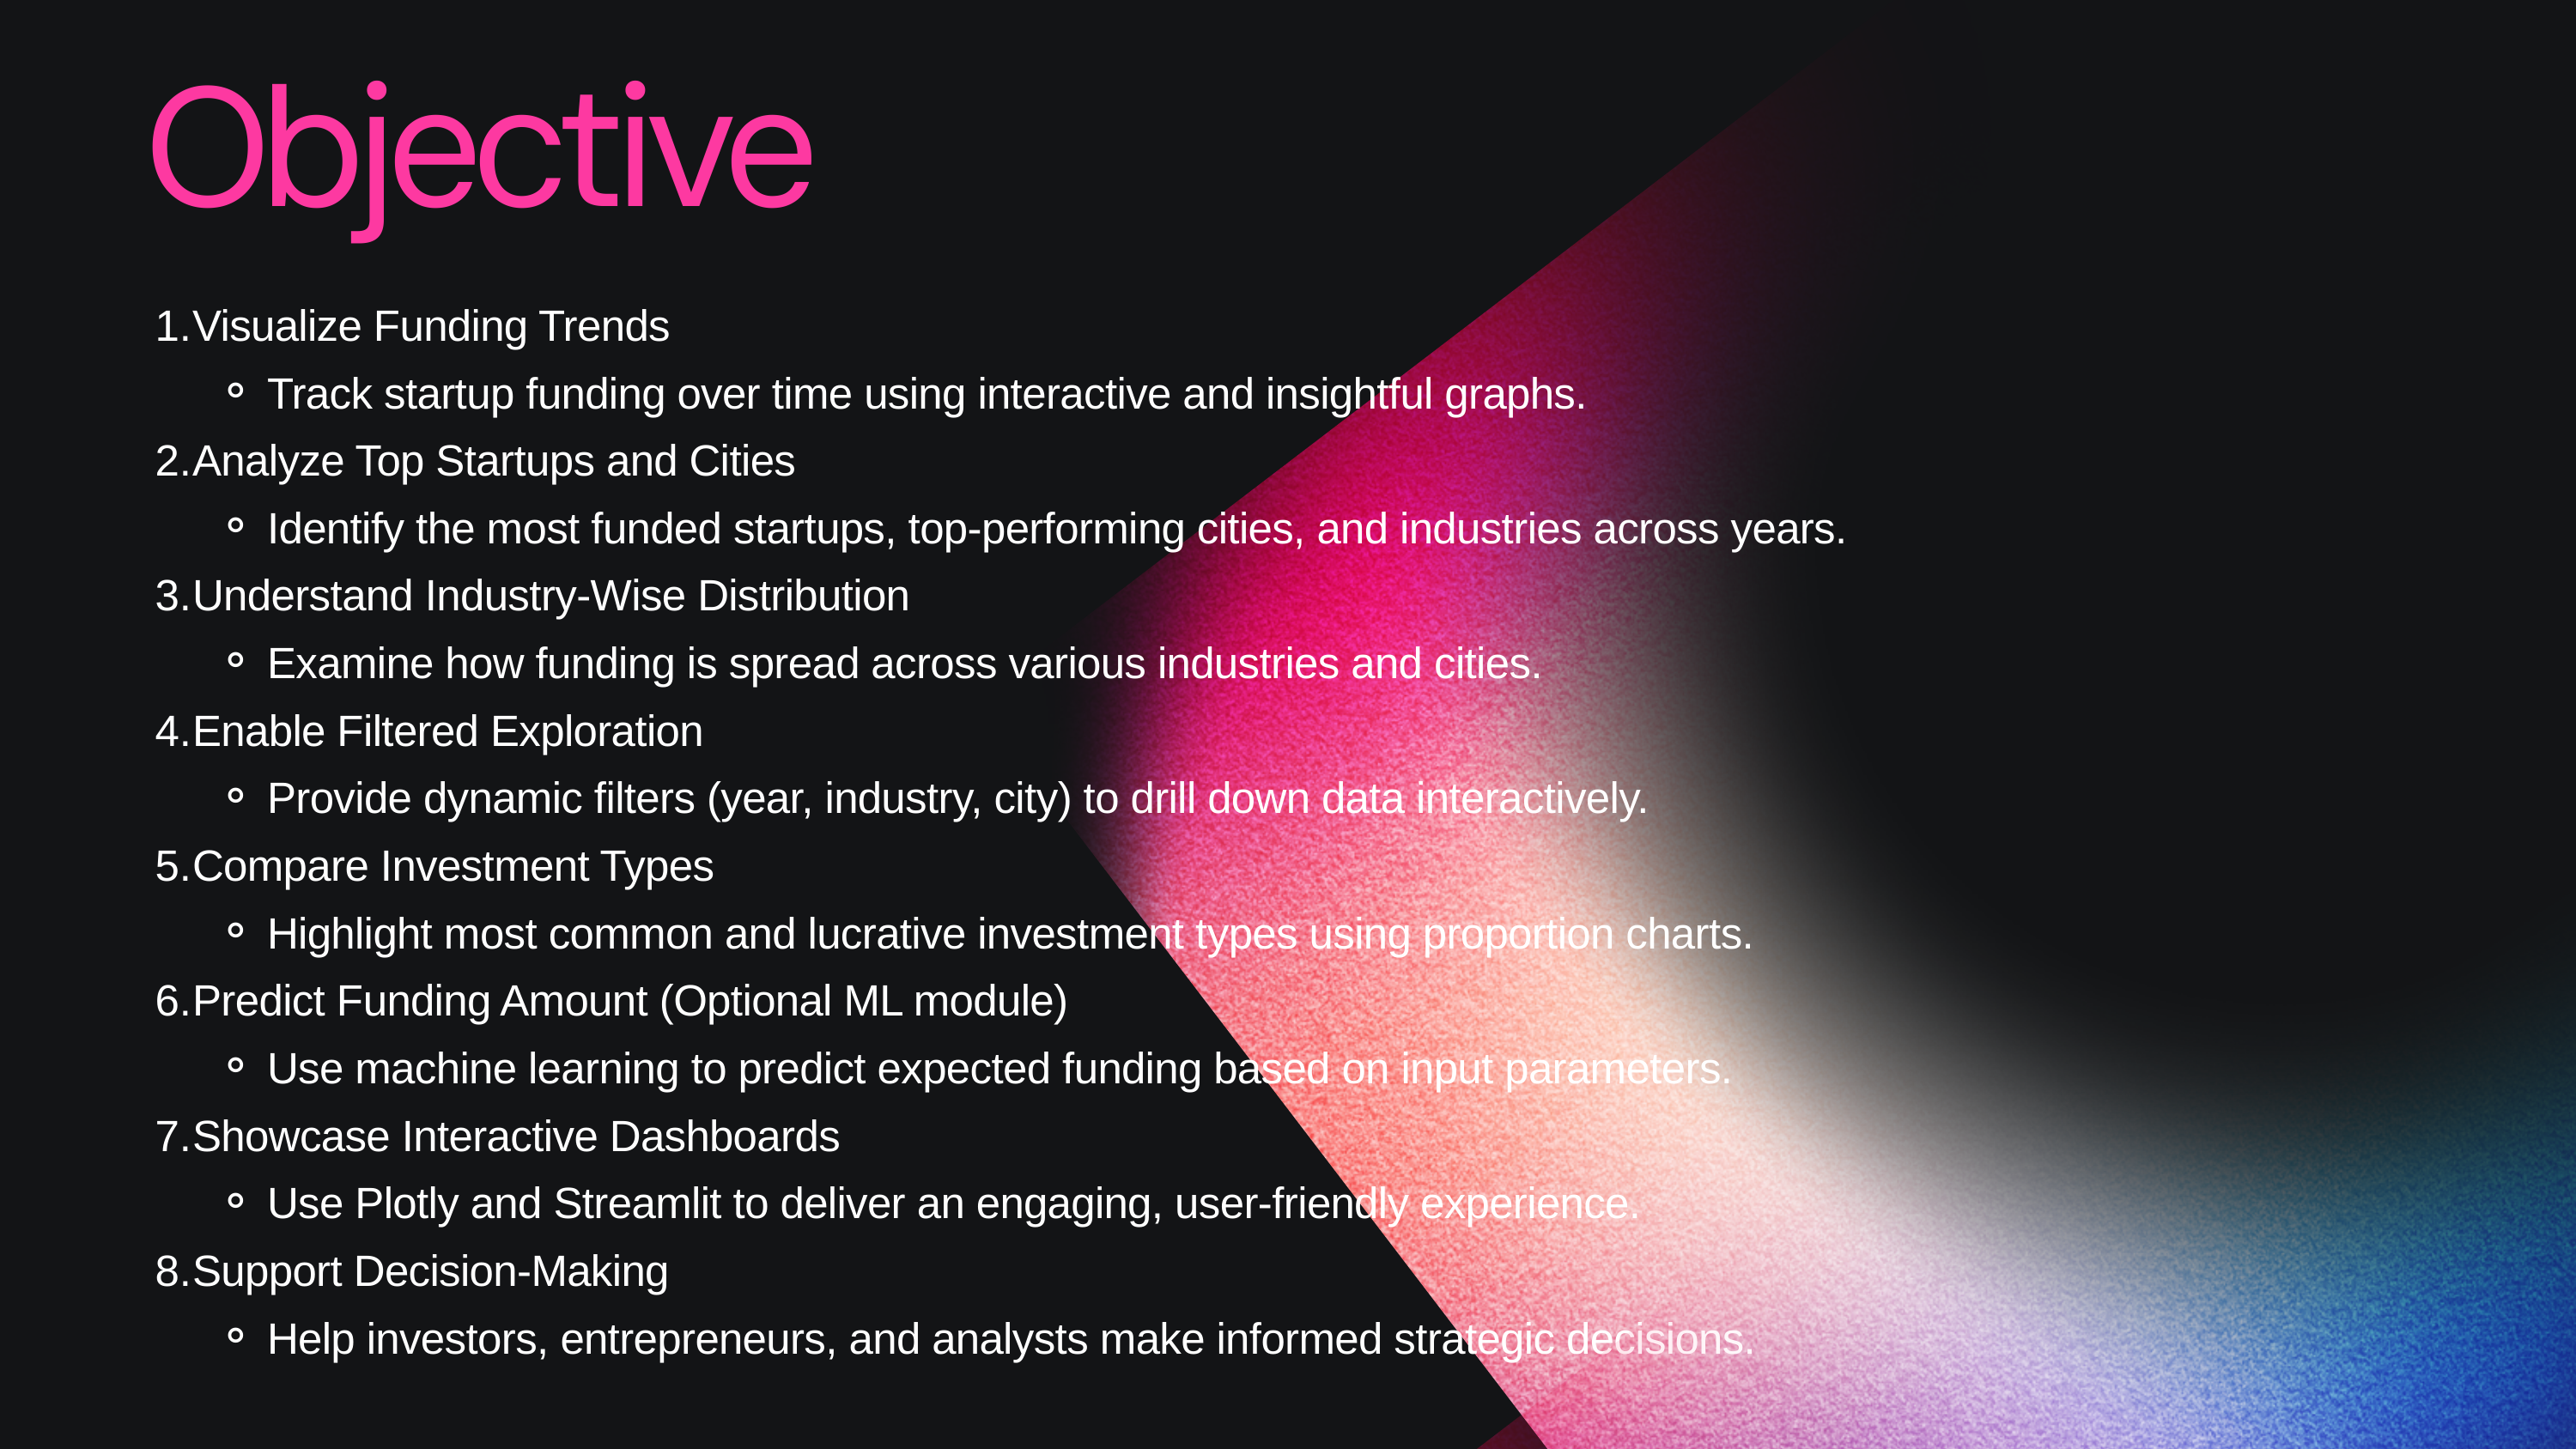

Objective
Visualize Funding Trends
Track startup funding over time using interactive and insightful graphs.
Analyze Top Startups and Cities
Identify the most funded startups, top-performing cities, and industries across years.
Understand Industry-Wise Distribution
Examine how funding is spread across various industries and cities.
Enable Filtered Exploration
Provide dynamic filters (year, industry, city) to drill down data interactively.
Compare Investment Types
Highlight most common and lucrative investment types using proportion charts.
Predict Funding Amount (Optional ML module)
Use machine learning to predict expected funding based on input parameters.
Showcase Interactive Dashboards
Use Plotly and Streamlit to deliver an engaging, user-friendly experience.
Support Decision-Making
Help investors, entrepreneurs, and analysts make informed strategic decisions.